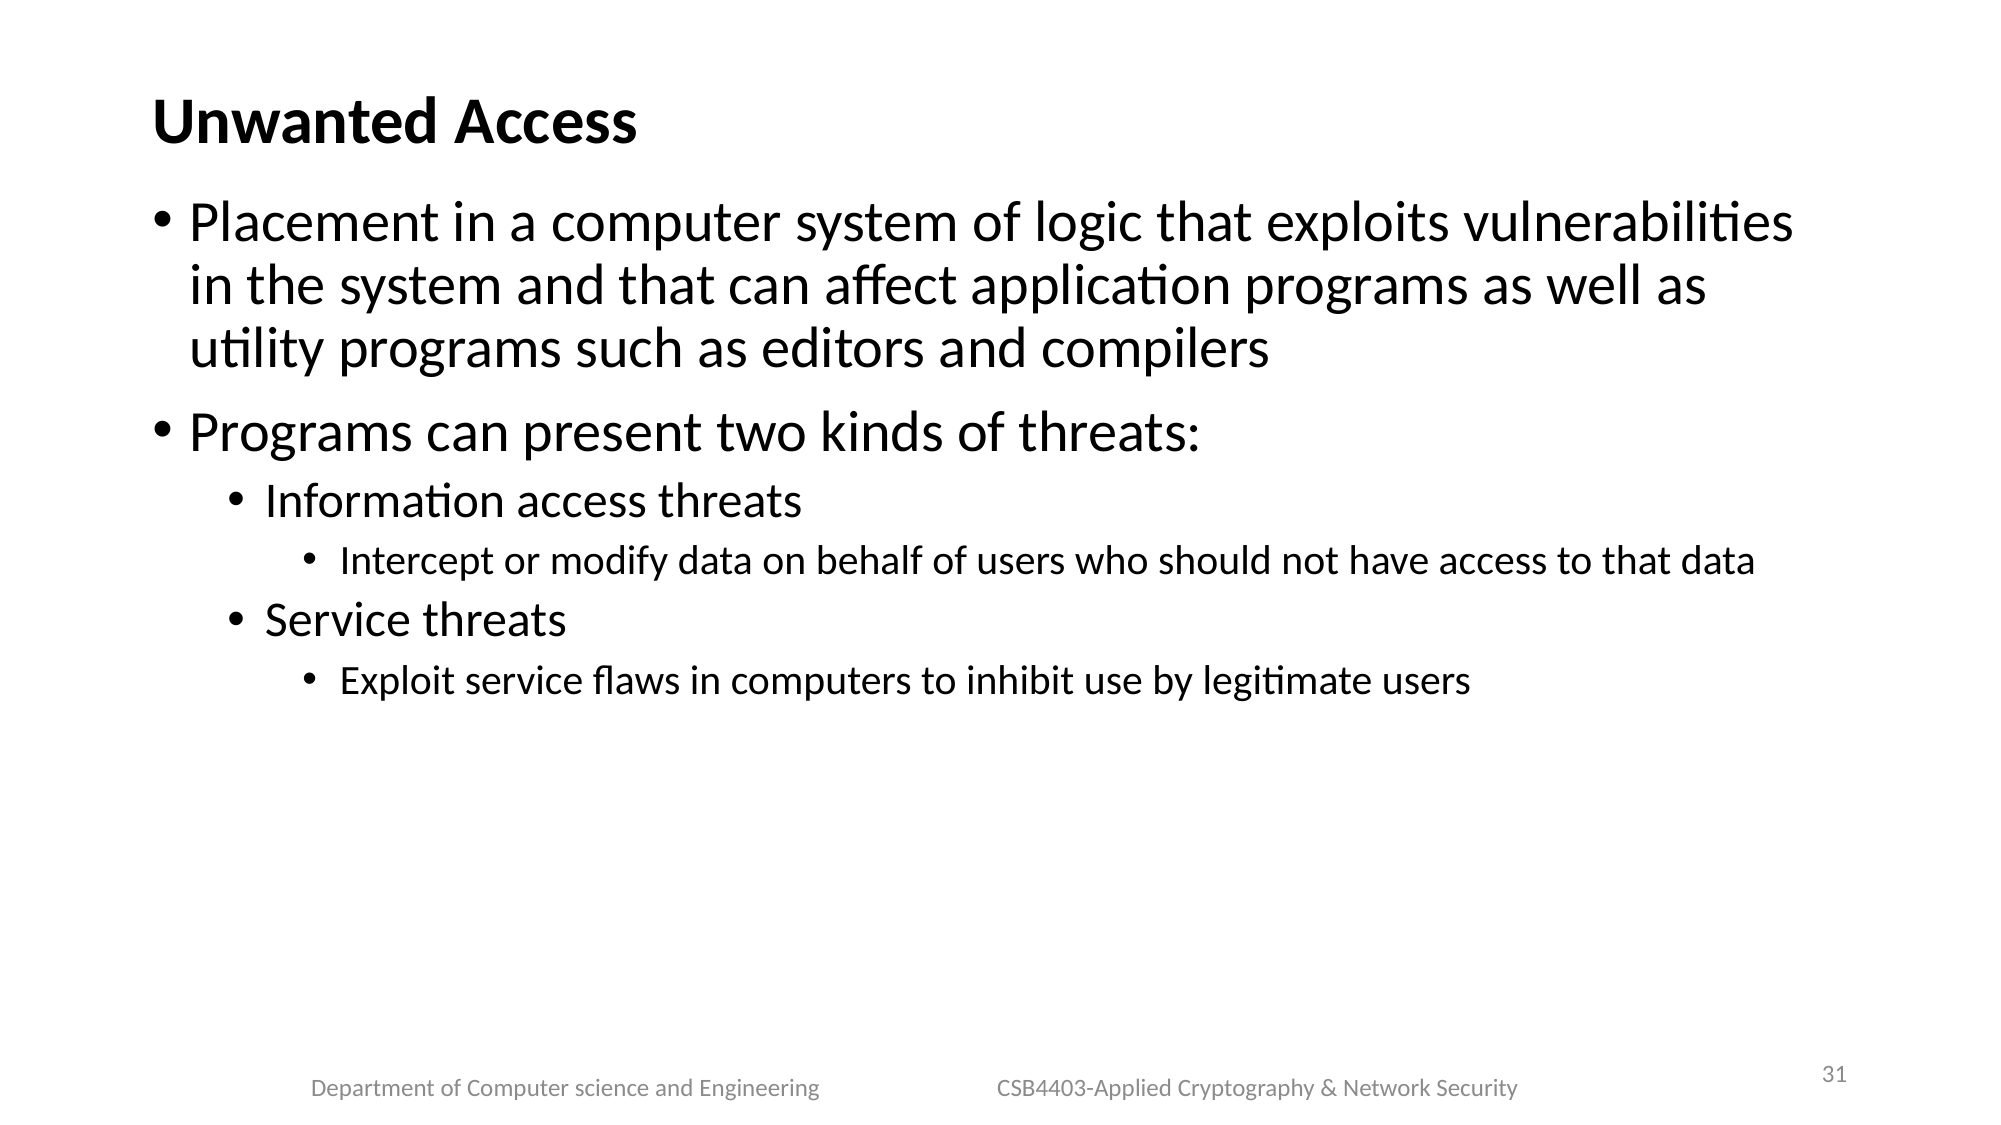

# Unwanted Access
Placement in a computer system of logic that exploits vulnerabilities in the system and that can affect application programs as well as utility programs such as editors and compilers
Programs can present two kinds of threats:
Information access threats
Intercept or modify data on behalf of users who should not have access to that data
Service threats
Exploit service flaws in computers to inhibit use by legitimate users

31
Department of Computer science and Engineering                               CSB4403-Applied Cryptography & Network Security